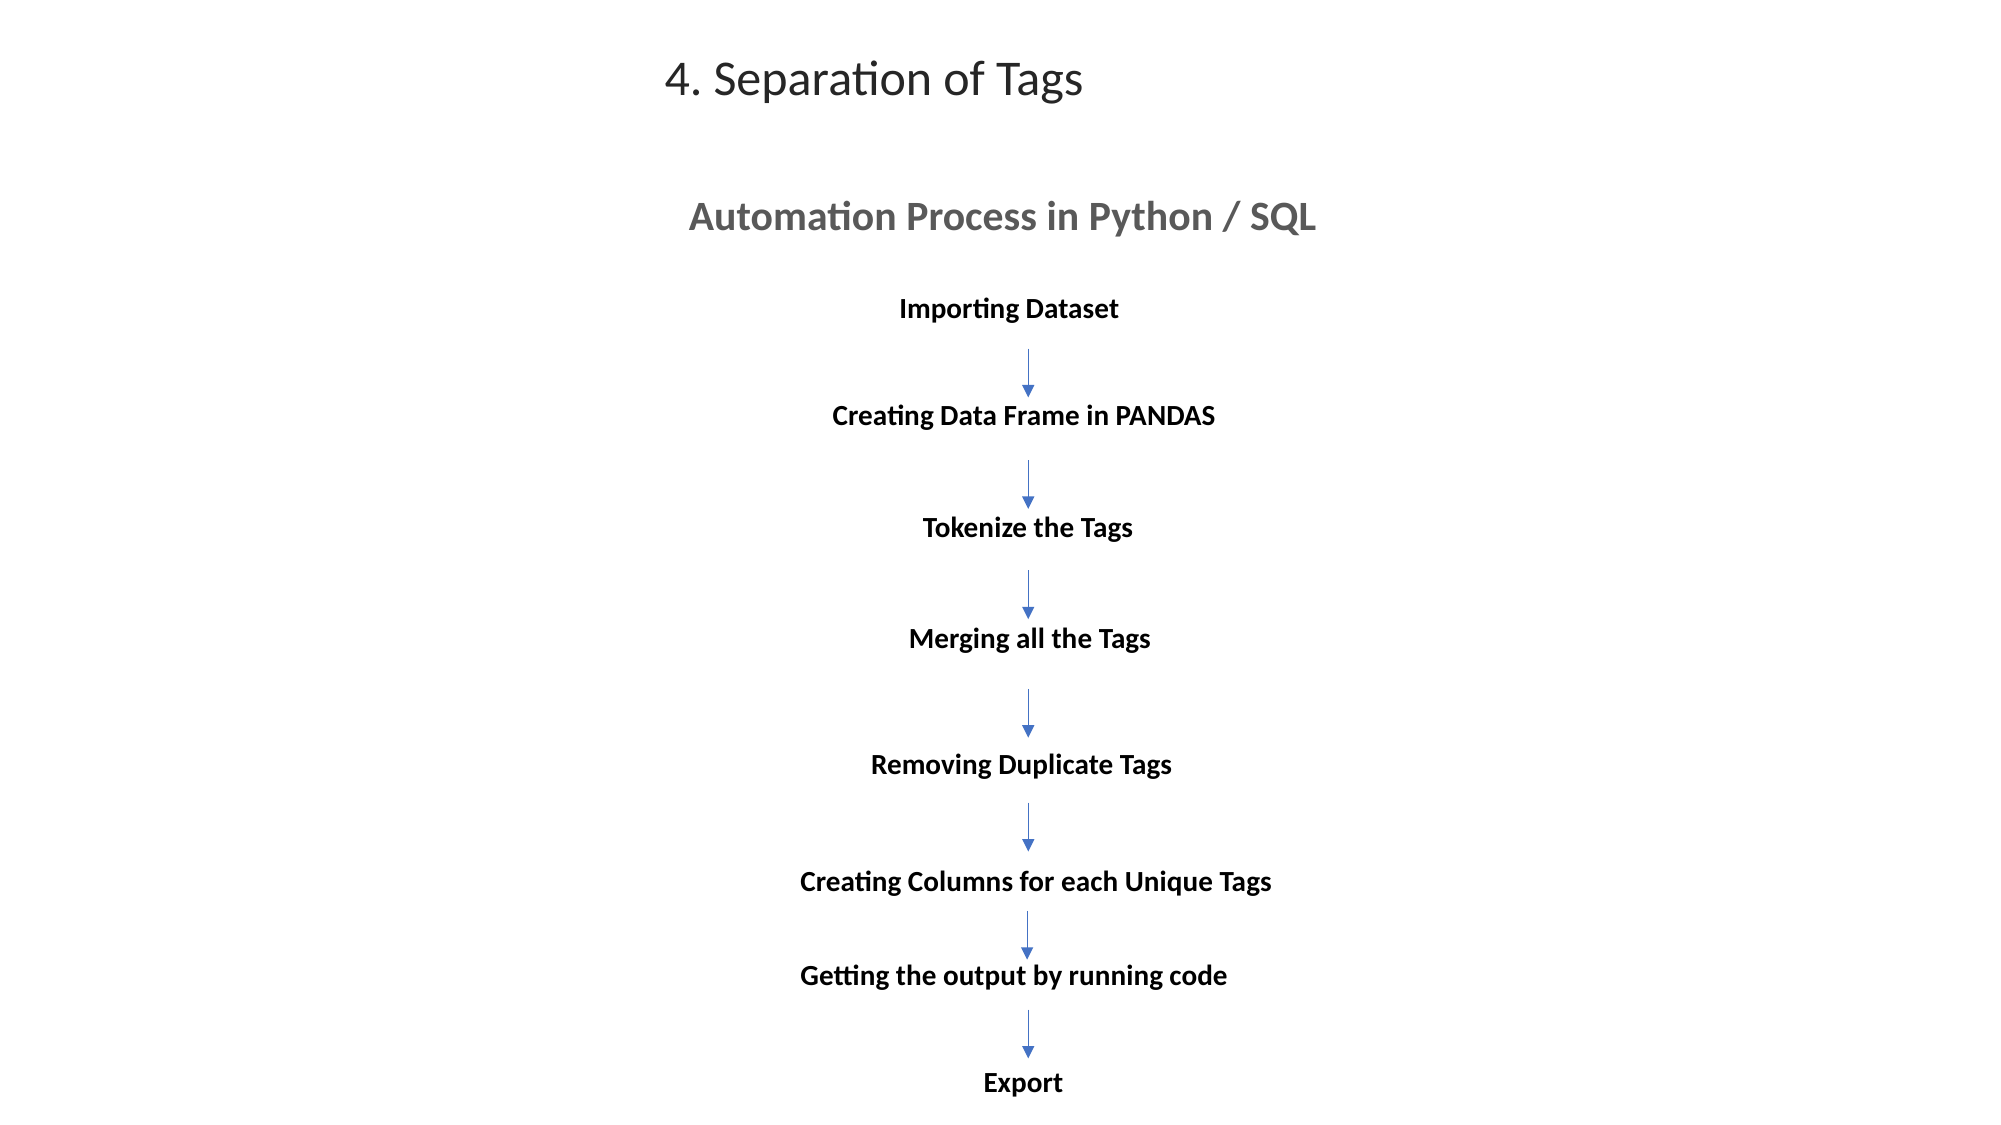

4. Separation of Tags
Automation Process in Python / SQL
Importing Dataset
Creating Data Frame in PANDAS
Tokenize the Tags
Merging all the Tags
Removing Duplicate Tags
Creating Columns for each Unique Tags
Getting the output by running code
Export